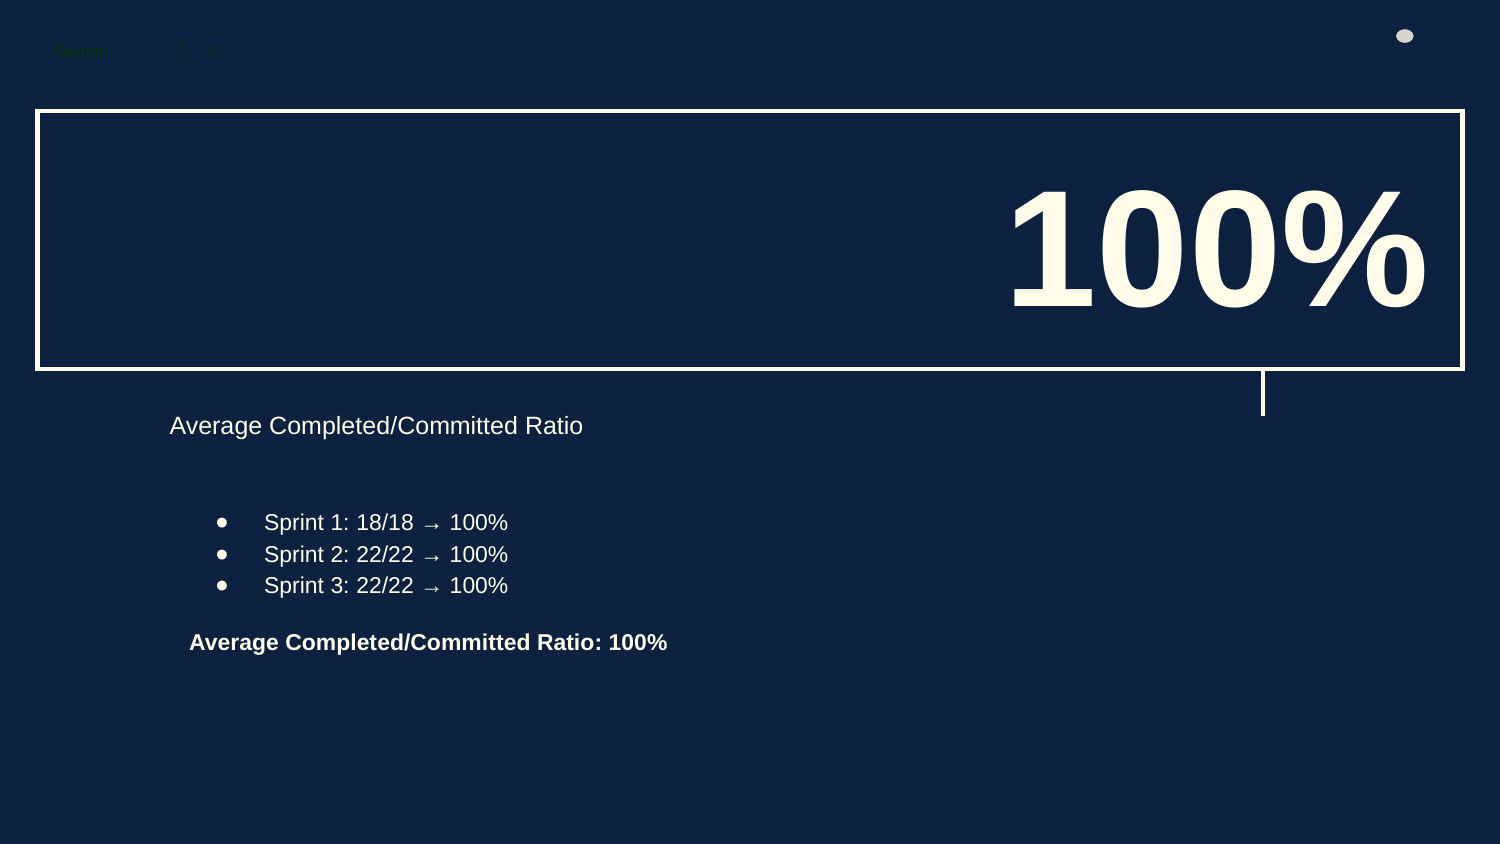

47
Section
12
# 100%
Average Completed/Committed Ratio
Sprint 1: 18/18 → 100%
Sprint 2: 22/22 → 100%
Sprint 3: 22/22 → 100%
Average Completed/Committed Ratio: 100%